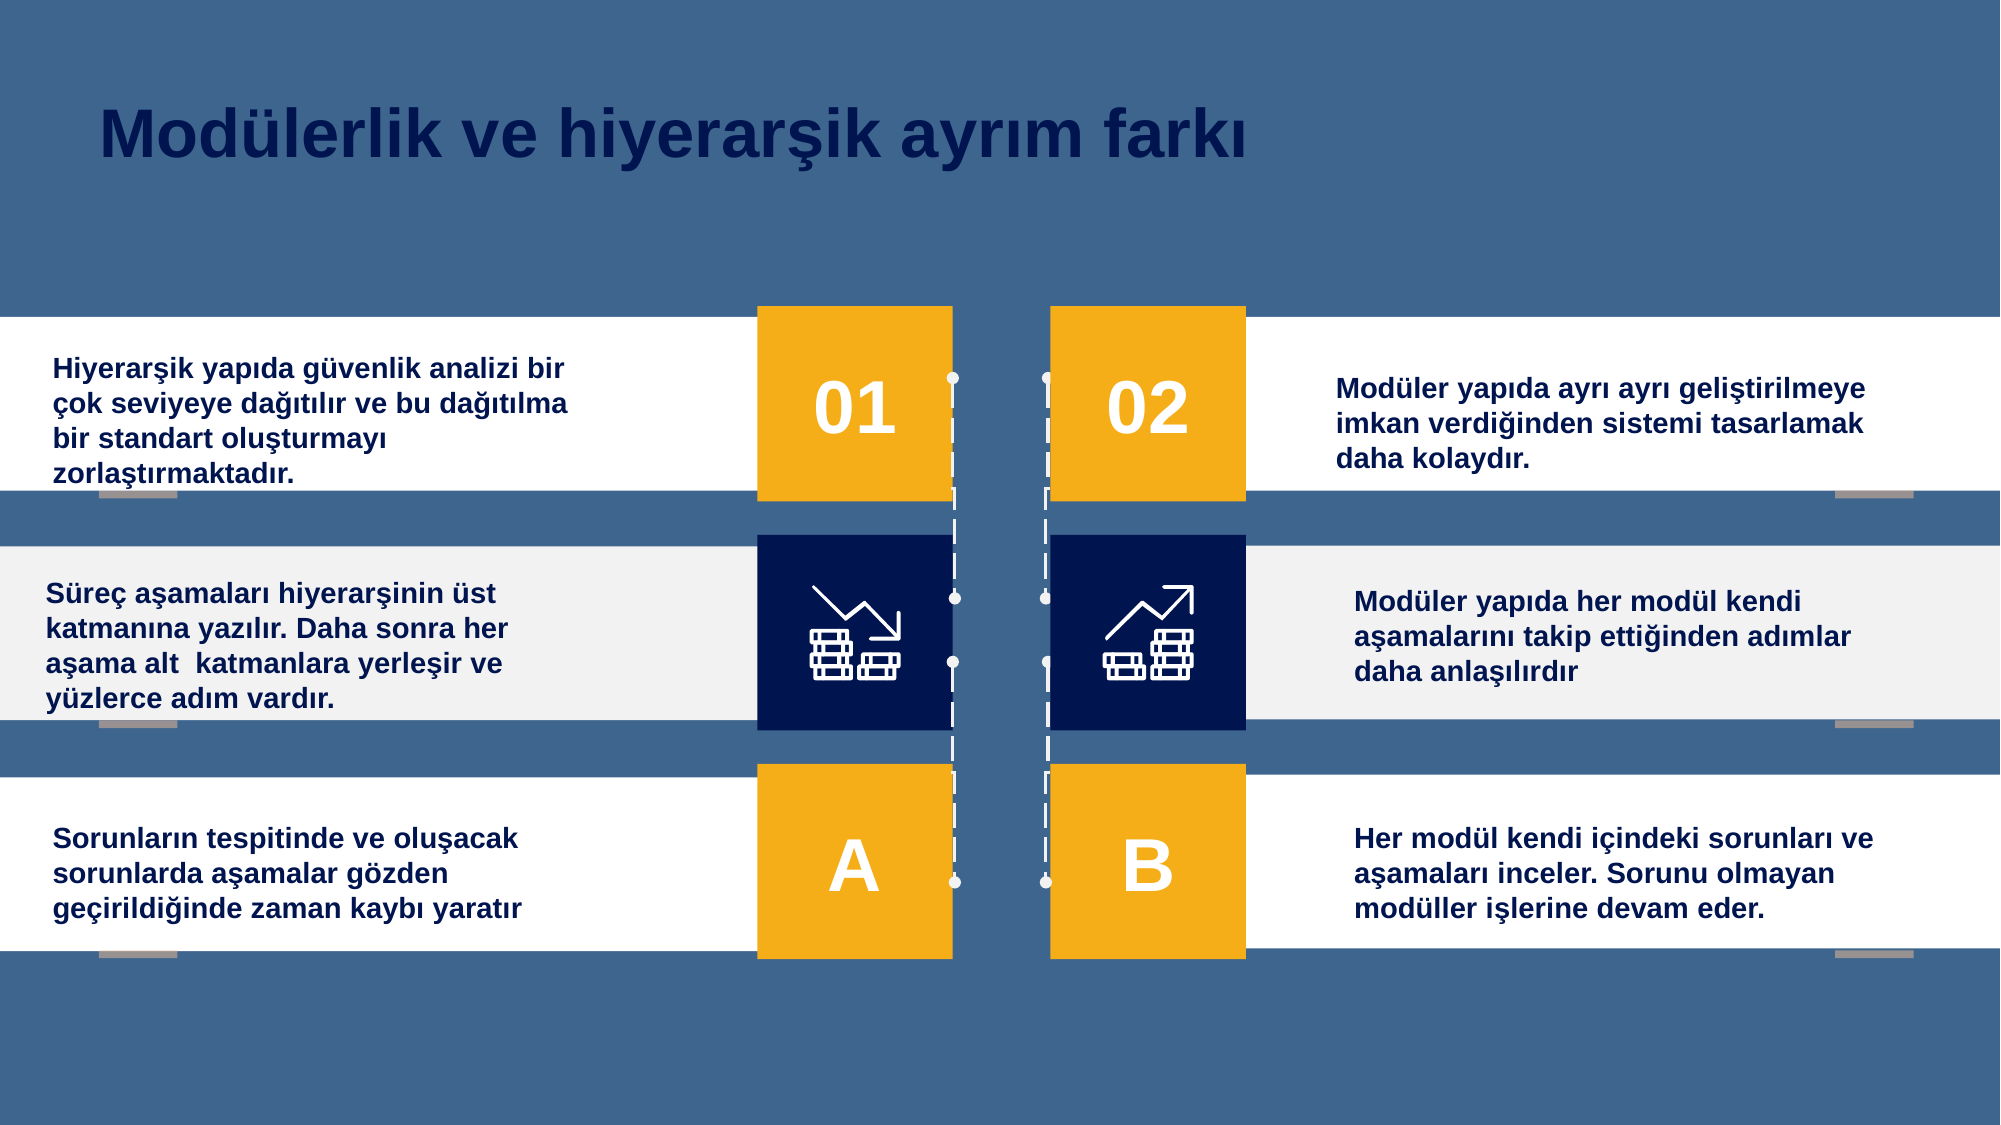

# Modülerlik ve hiyerarşik ayrım farkı
01
02

Hiyerarşik yapıda güvenlik analizi bir çok seviyeye dağıtılır ve bu dağıtılma bir standart oluşturmayı zorlaştırmaktadır.
Modüler yapıda ayrı ayrı geliştirilmeye imkan verdiğinden sistemi tasarlamak daha kolaydır.

Süreç aşamaları hiyerarşinin üst katmanına yazılır. Daha sonra her aşama alt  katmanlara yerleşir ve yüzlerce adım vardır.
Modüler yapıda her modül kendi aşamalarını takip ettiğinden adımlar daha anlaşılırdır

A
B

Sorunların tespitinde ve oluşacak sorunlarda aşamalar gözden geçirildiğinde zaman kaybı yaratır
Her modül kendi içindeki sorunları ve aşamaları inceler. Sorunu olmayan modüller işlerine devam eder.